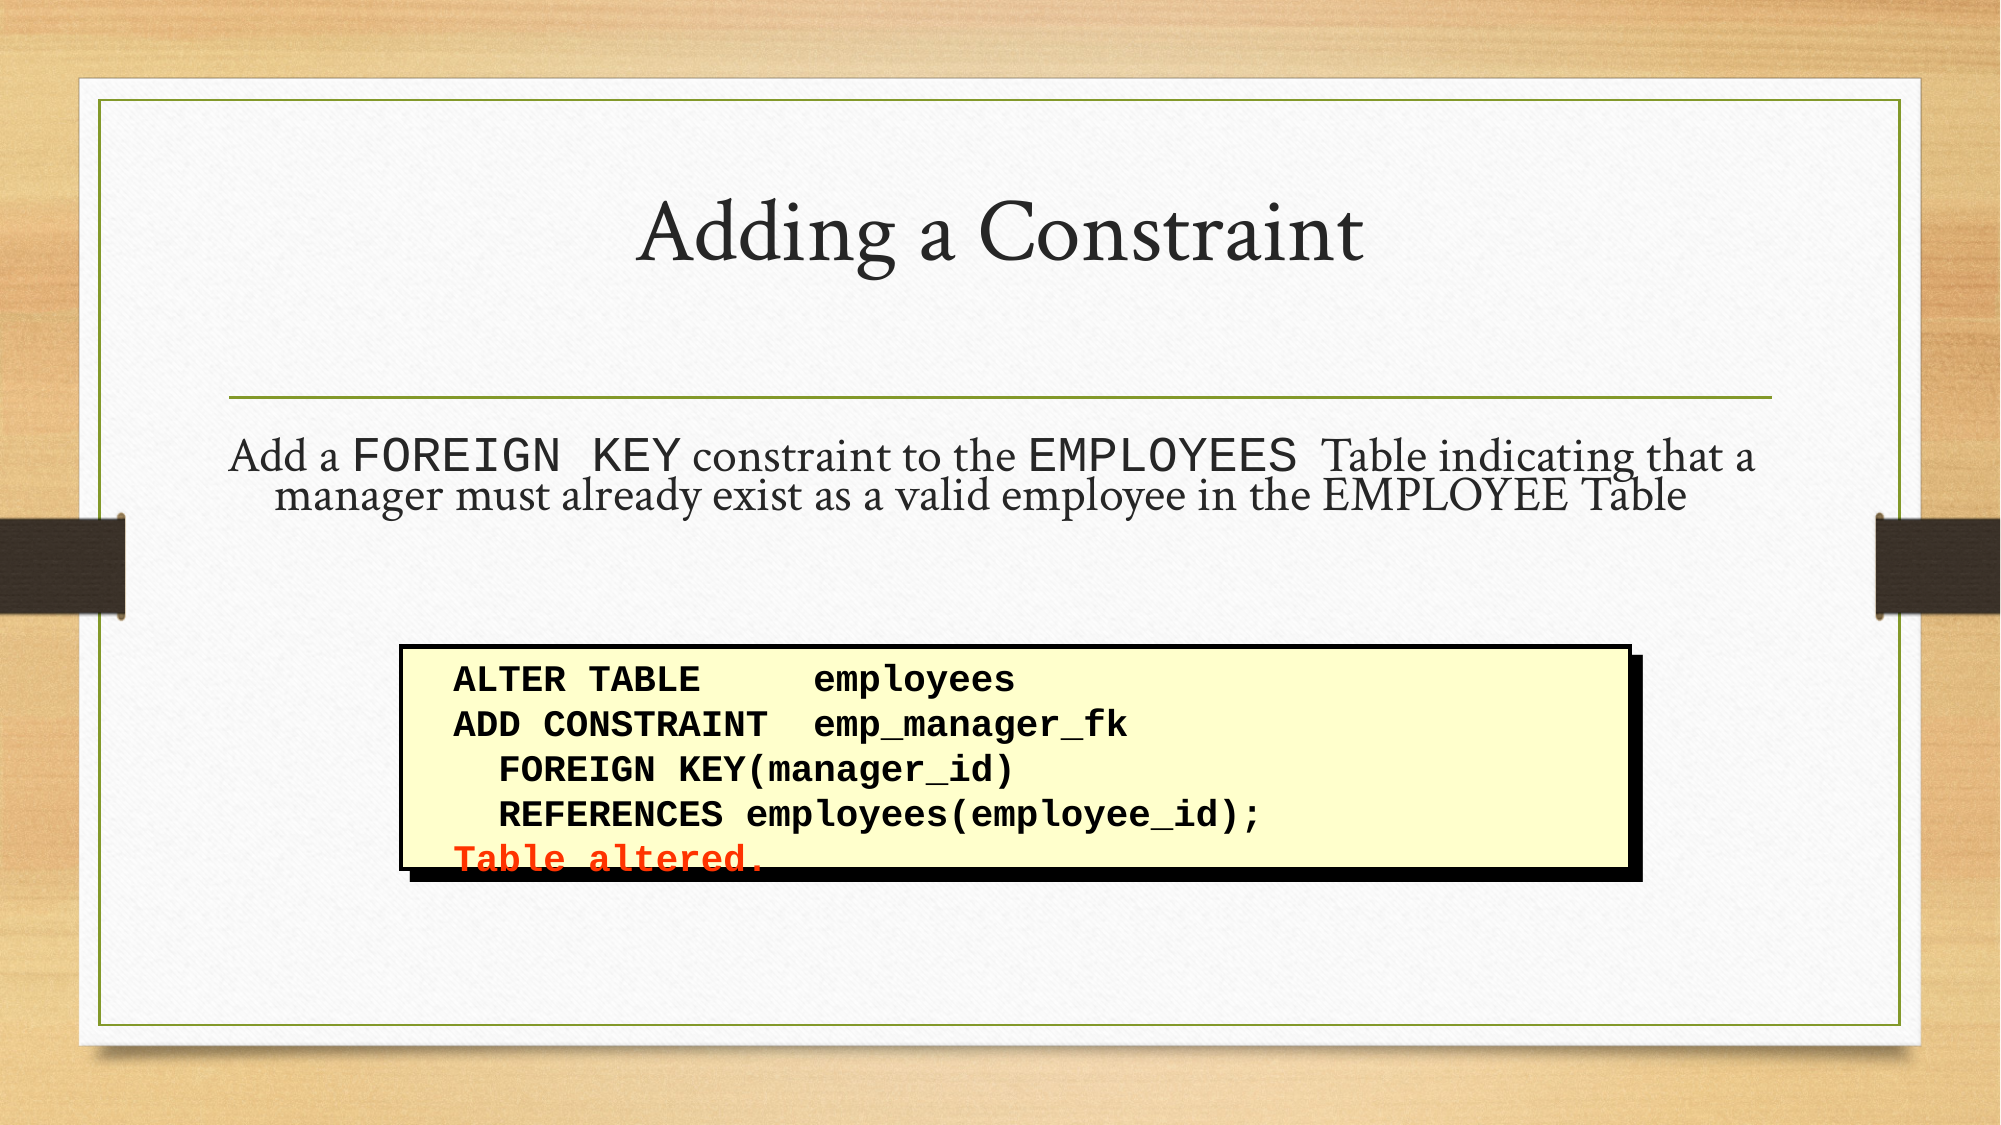

# Adding a Constraint
Add a FOREIGN KEY constraint to the EMPLOYEES  Table indicating that a  manager must already exist as a valid employee in the EMPLOYEE Table

ALTER TABLE     employees
ADD CONSTRAINT  emp_manager_fk
  FOREIGN KEY(manager_id)
  REFERENCES employees(employee_id);
Table altered.